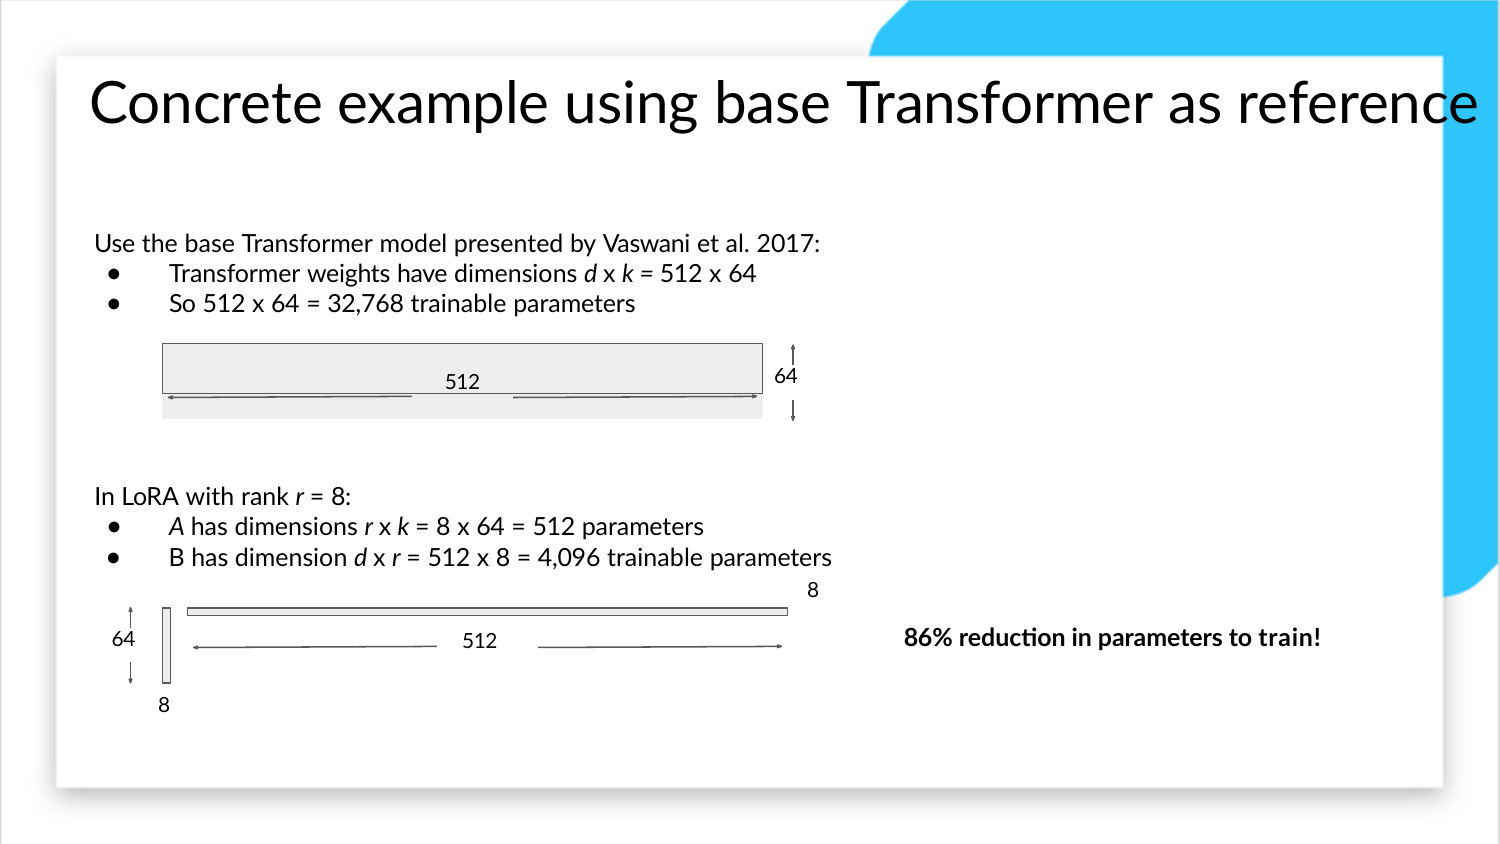

# Concrete example using base Transformer as reference
Use the base Transformer model presented by Vaswani et al. 2017:
Transformer weights have dimensions d x k = 512 x 64
So 512 x 64 = 32,768 trainable parameters

512

64

In LoRA with rank r = 8:
A has dimensions r x k = 8 x 64 = 512 parameters
B has dimension d x r = 512 x 8 = 4,096 trainable parameters
8

86% reduction in parameters to train!
64
512

8